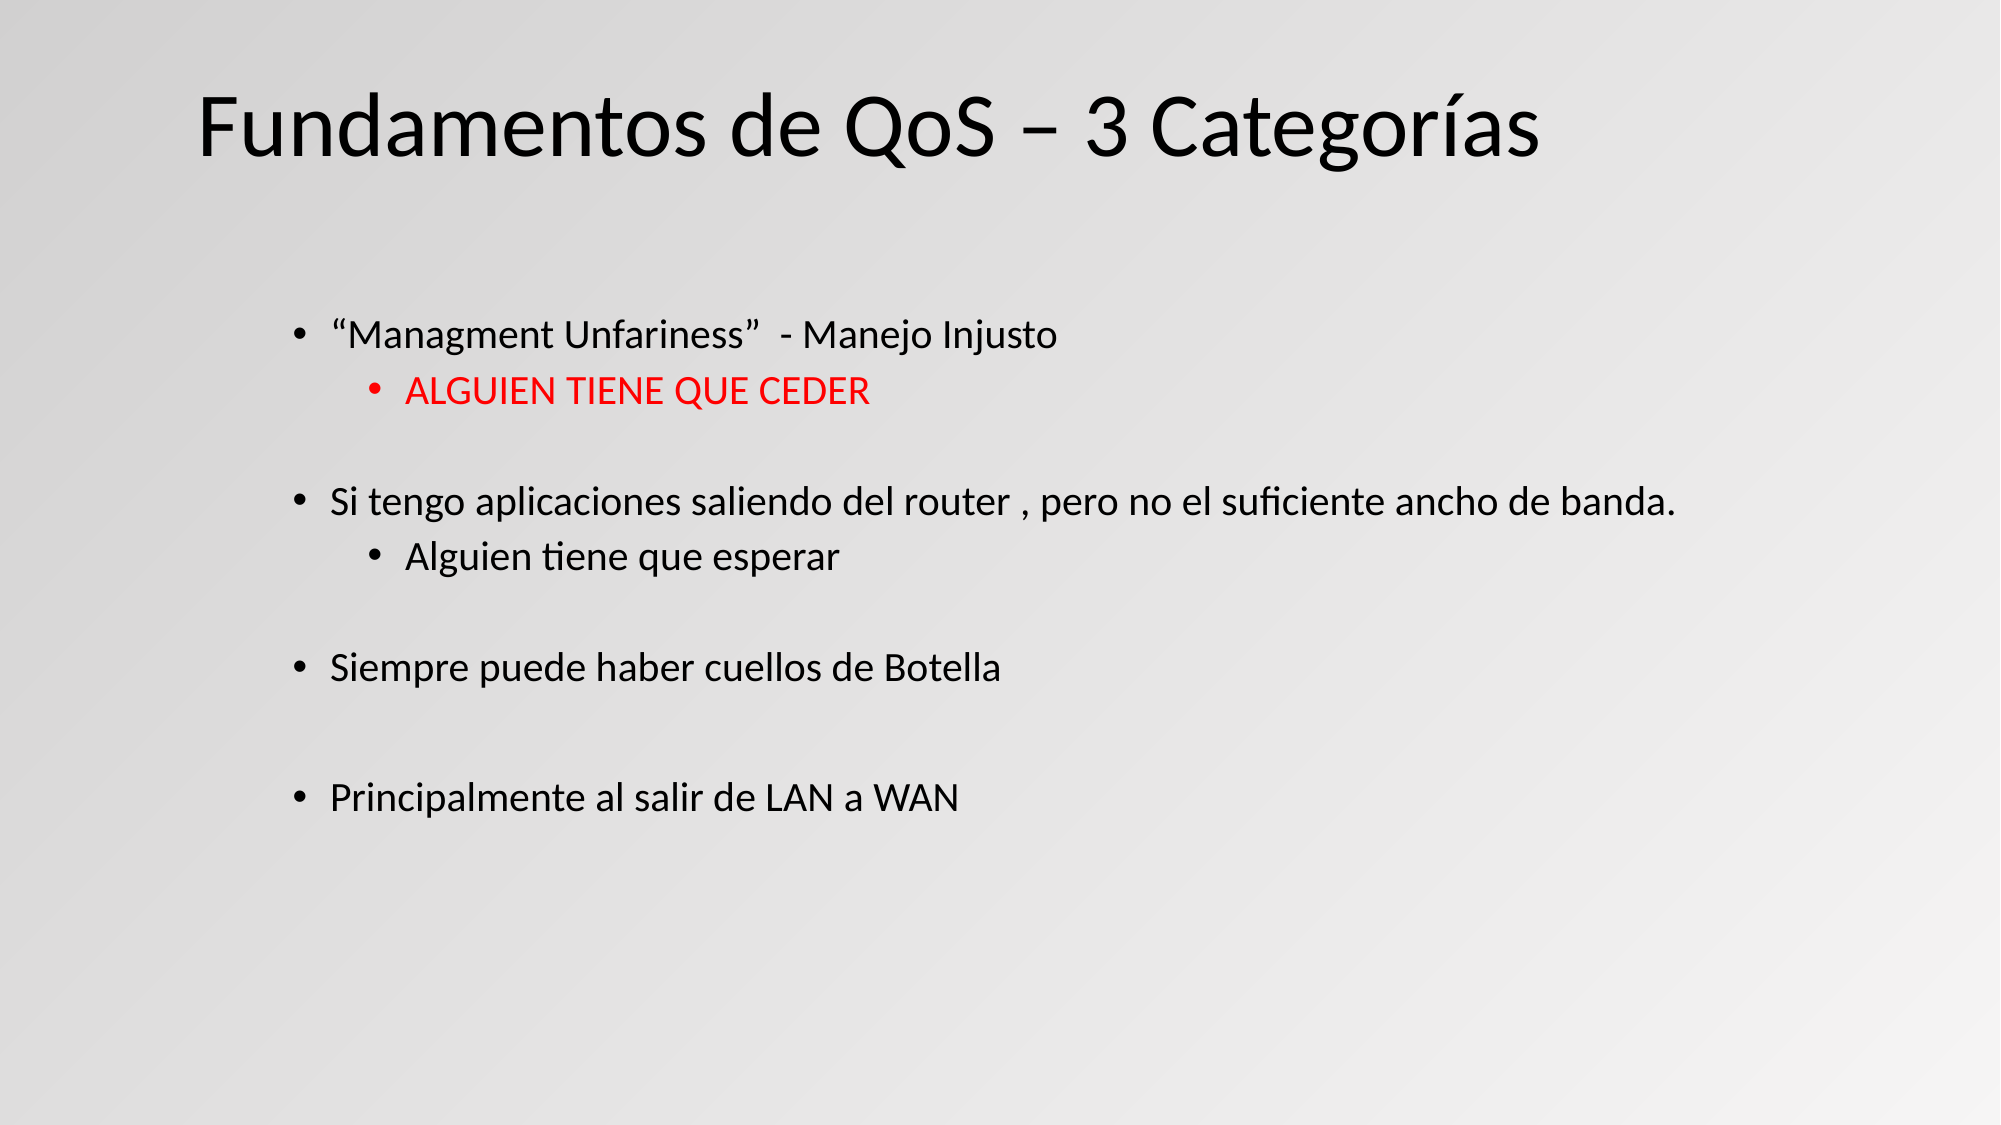

# Fundamentos de QoS – 3 Categorías

“Managment Unfariness”  - Manejo Injusto
ALGUIEN TIENE QUE CEDER

Si tengo aplicaciones saliendo del router , pero no el suficiente ancho de banda.
Alguien tiene que esperar

Siempre puede haber cuellos de Botella

Principalmente al salir de LAN a WAN